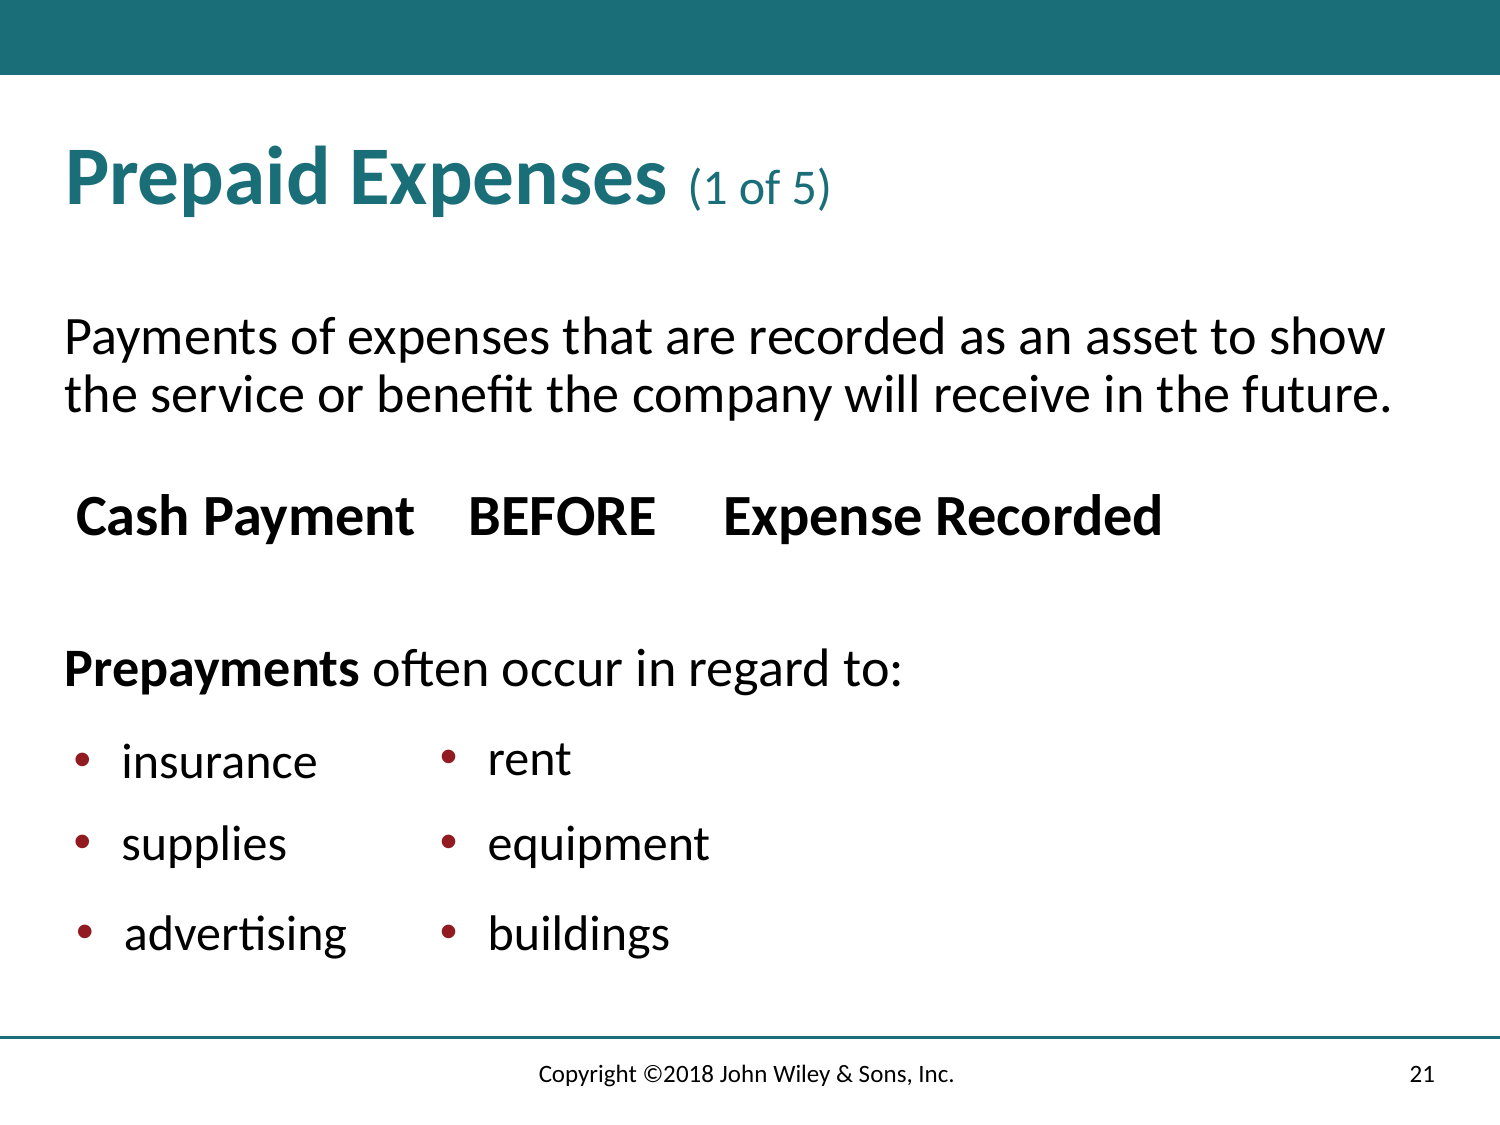

# Prepaid Expenses (1 of 5)
Payments of expenses that are recorded as an asset to show the service or benefit the company will receive in the future.
Cash Payment    BEFORE     Expense Recorded
Prepayments often occur in regard to:
rent
insurance
equipment
supplies
advertising
buildings
Copyright ©2018 John Wiley & Sons, Inc.
21